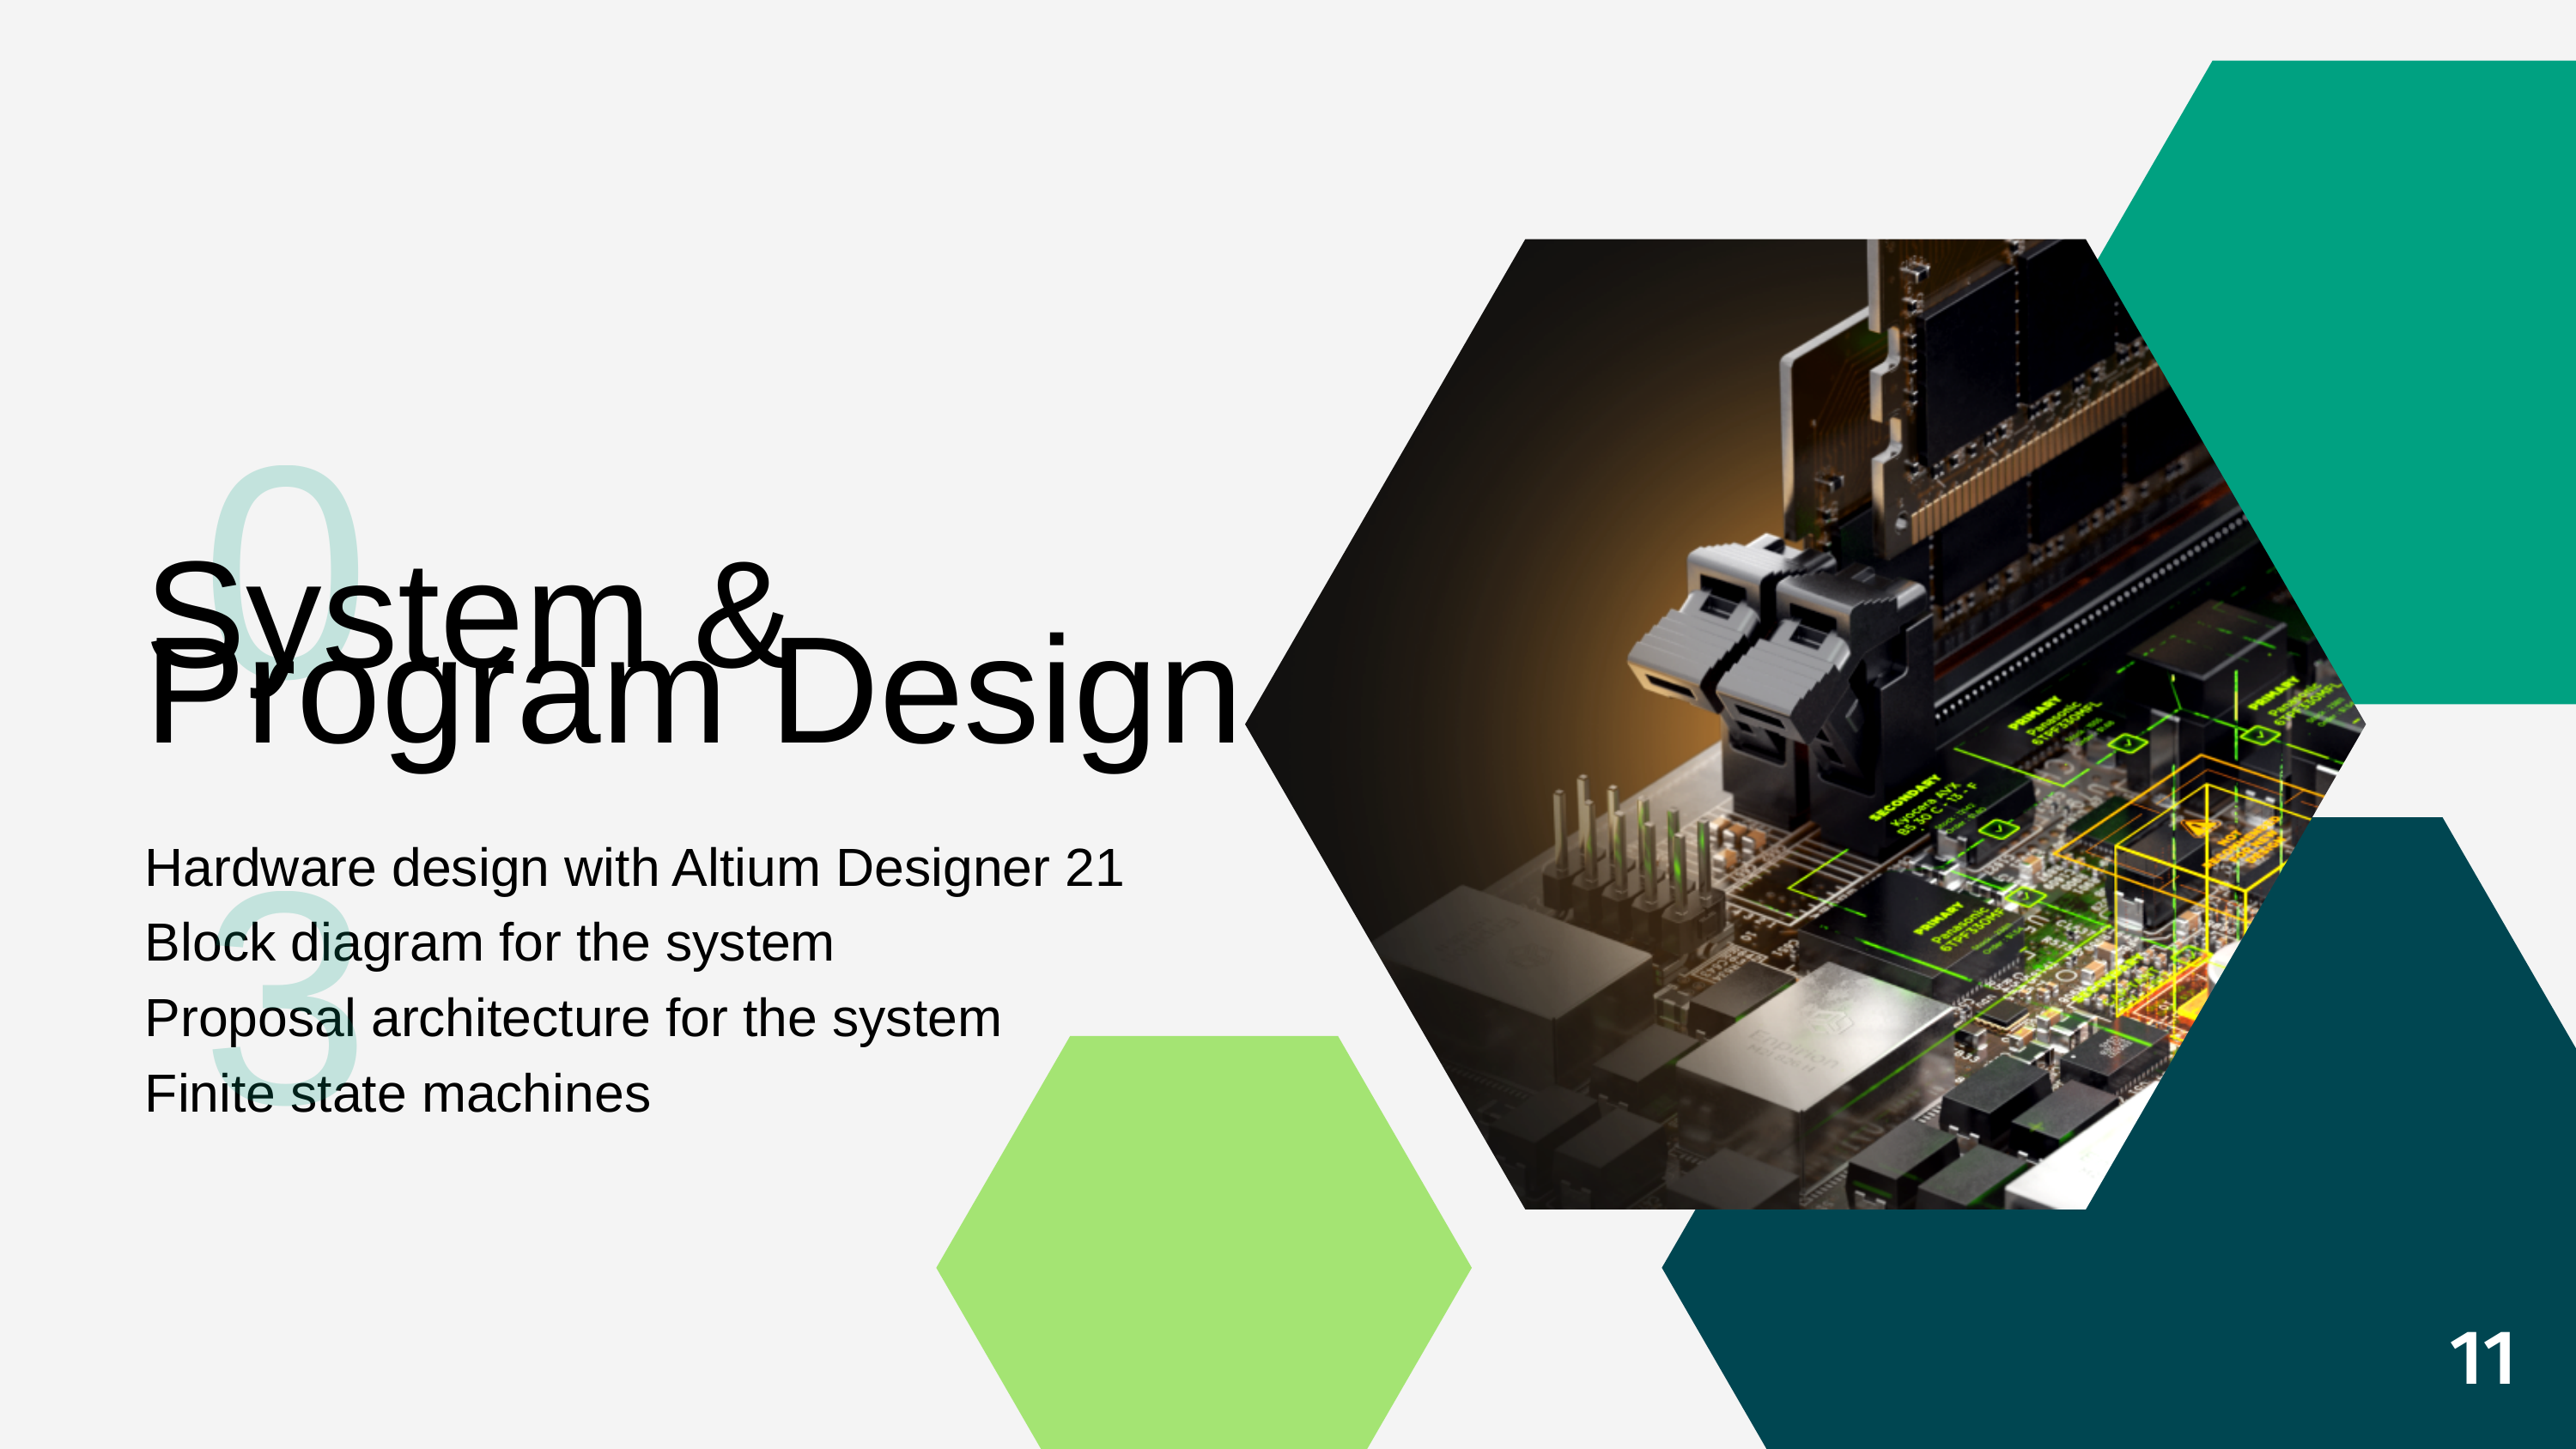

03
System &
Program Design

Hardware design with Altium Designer 21
Block diagram for the system
Proposal architecture for the system
Finite state machines

11